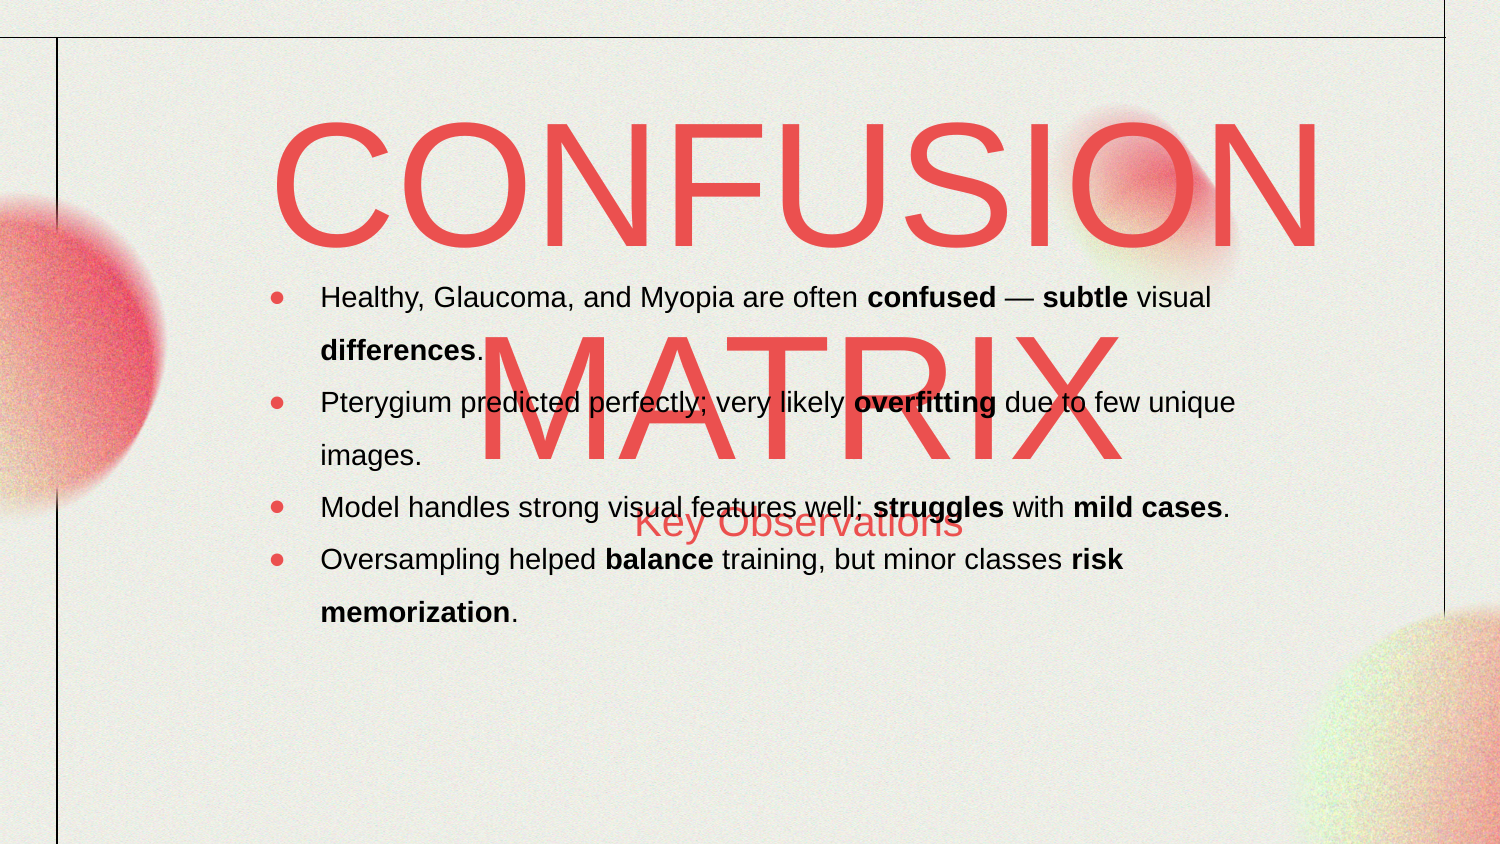

CONFUSION MATRIX
Key Observations
Healthy, Glaucoma, and Myopia are often confused — subtle visual differences.
Pterygium predicted perfectly; very likely overfitting due to few unique images.
Model handles strong visual features well; struggles with mild cases.
Oversampling helped balance training, but minor classes risk memorization.